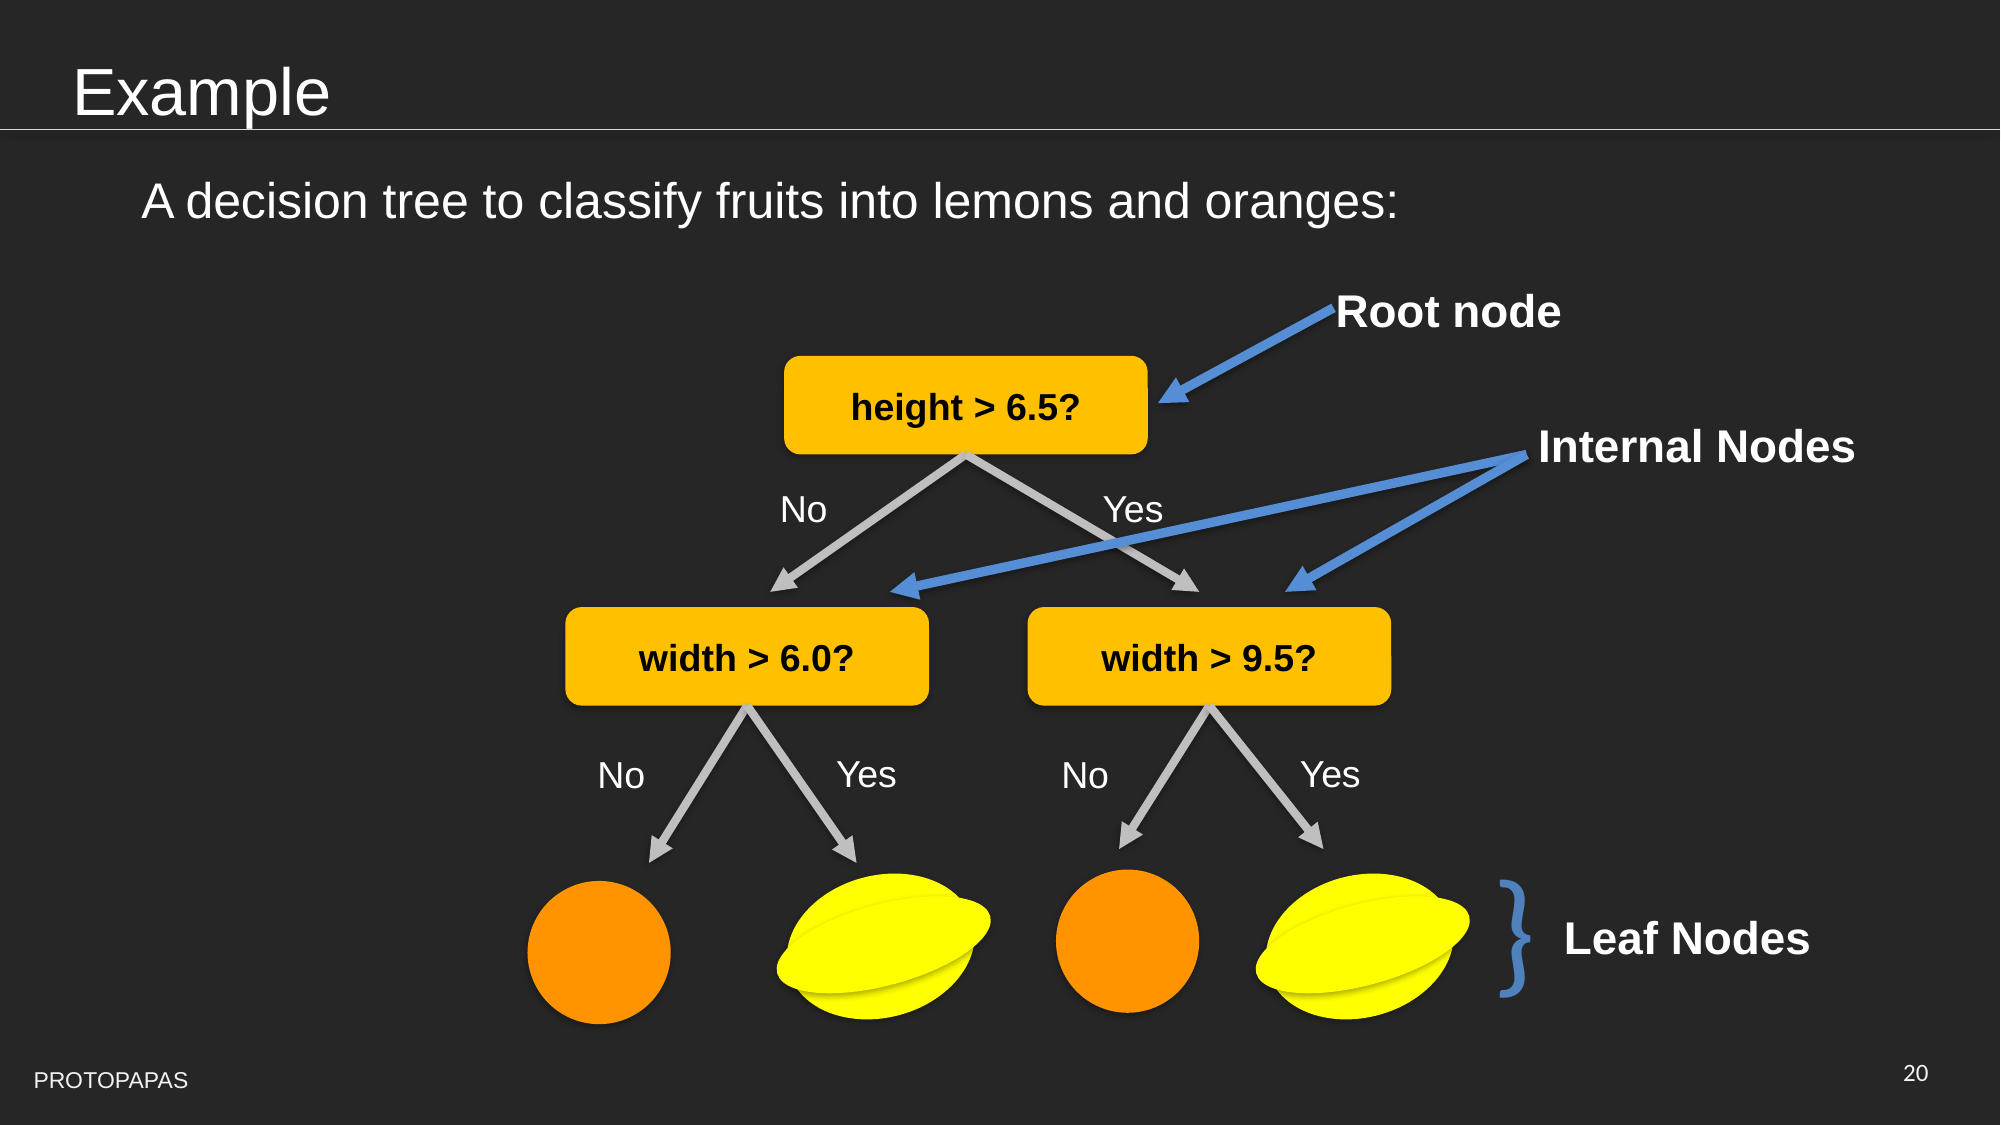

# Example
A decision tree to classify fruits into lemons and oranges:
Root node
height > 6.5?
Internal Nodes
Yes
No
width > 6.0?
width > 9.5?
Yes
Yes
No
No
}

Leaf Nodes